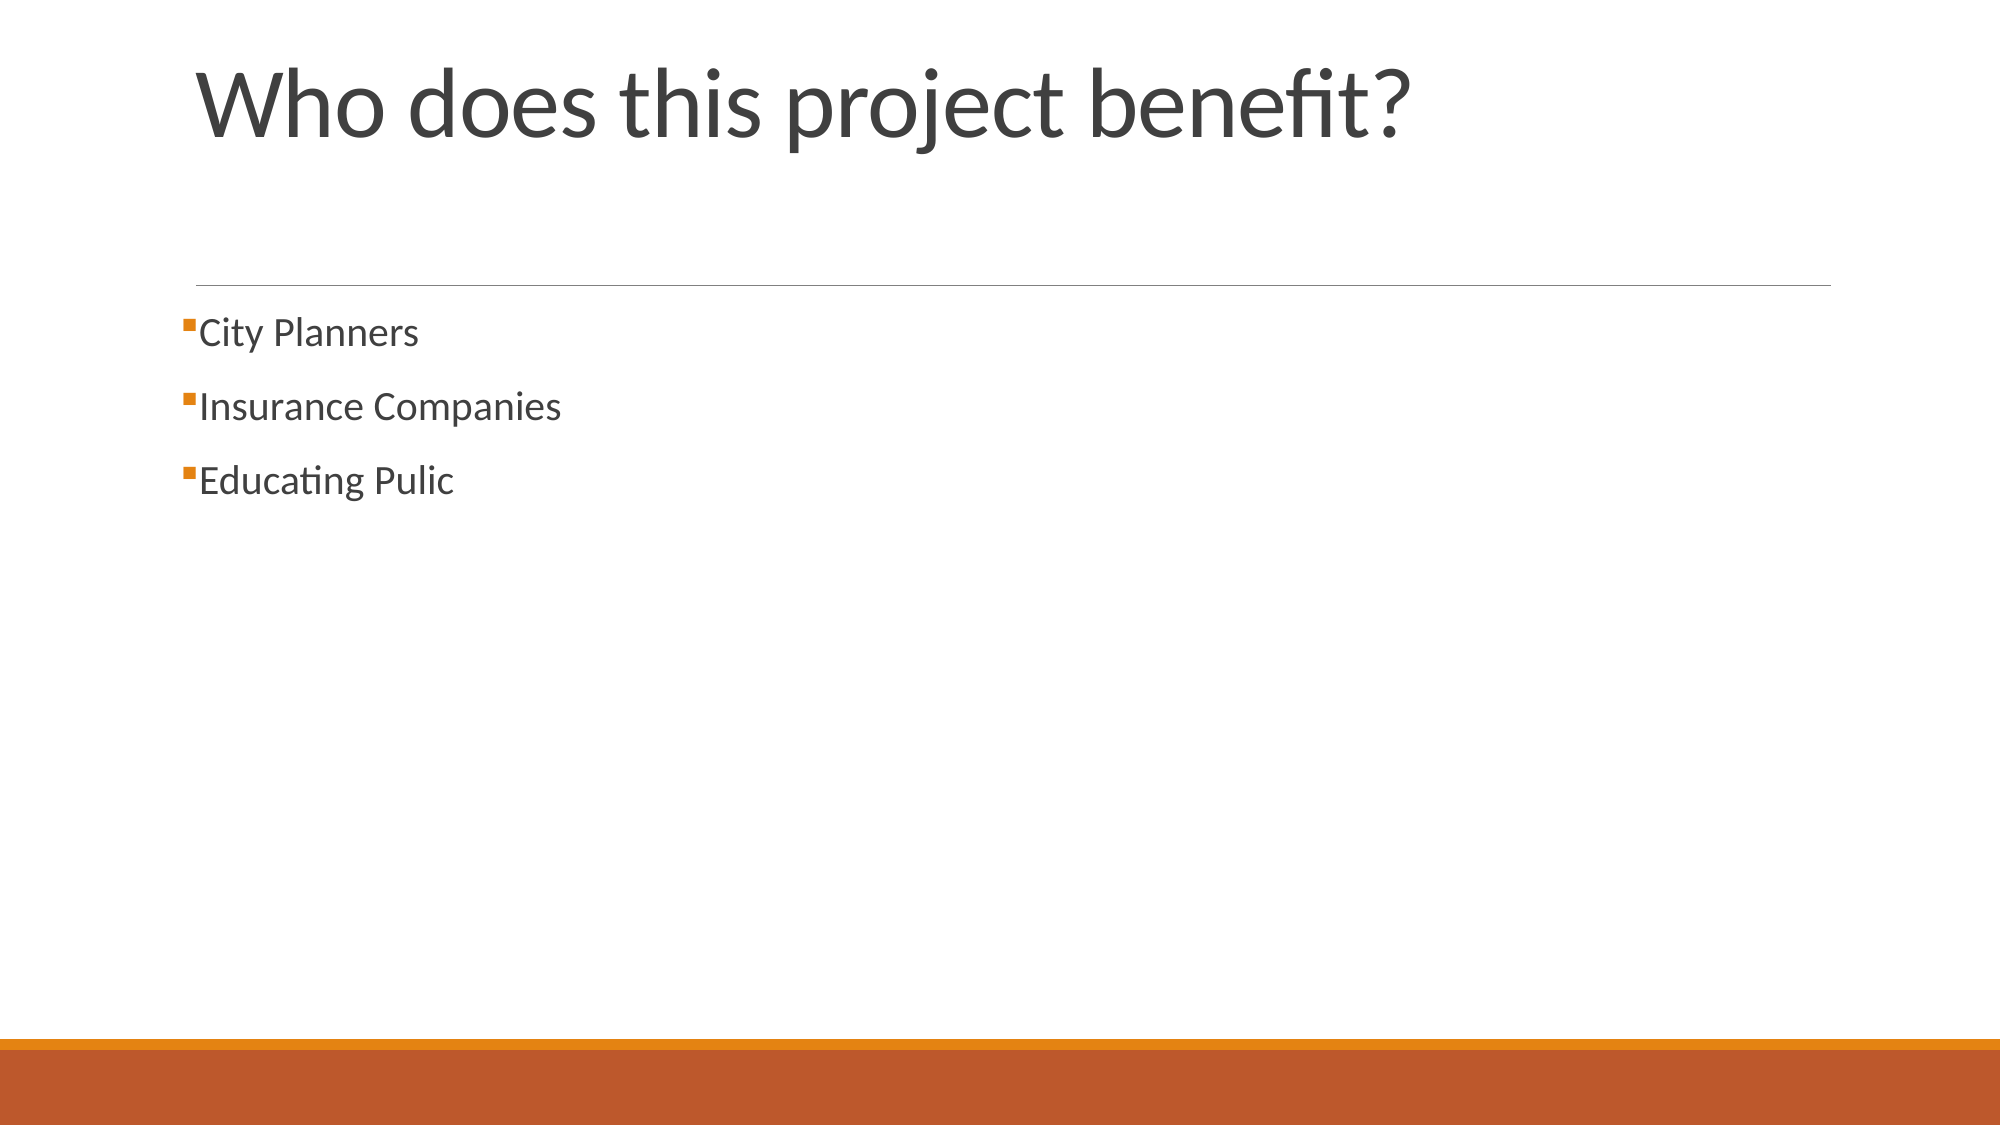

# Who does this project benefit?
City Planners
Insurance Companies
Educating Pulic